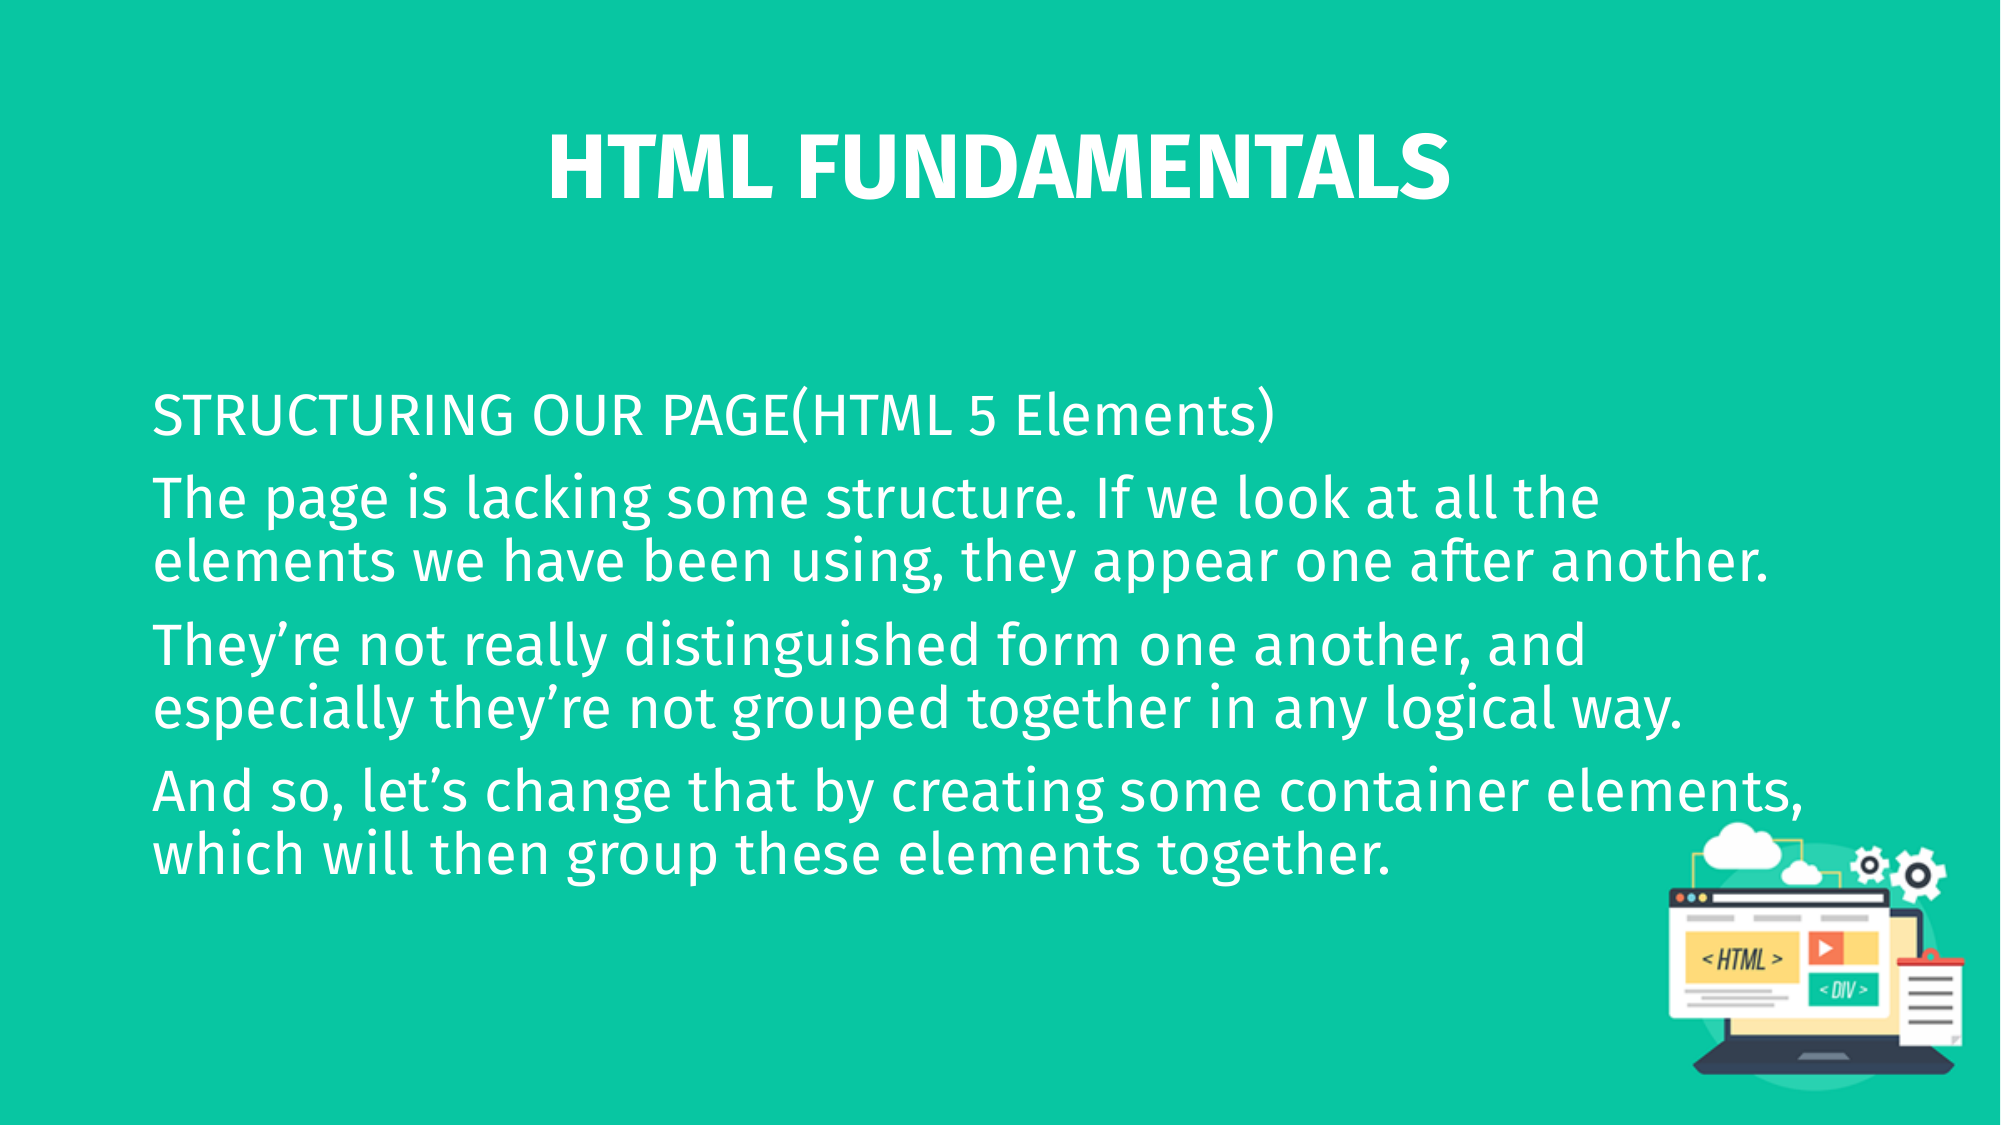

# HTML FUNDAMENTALS

STRUCTURING OUR PAGE(HTML 5 Elements)
The page is lacking some structure. If we look at all the elements we have been using, they appear one after another.
They’re not really distinguished form one another, and especially they’re not grouped together in any logical way.
And so, let’s change that by creating some container elements, which will then group these elements together.